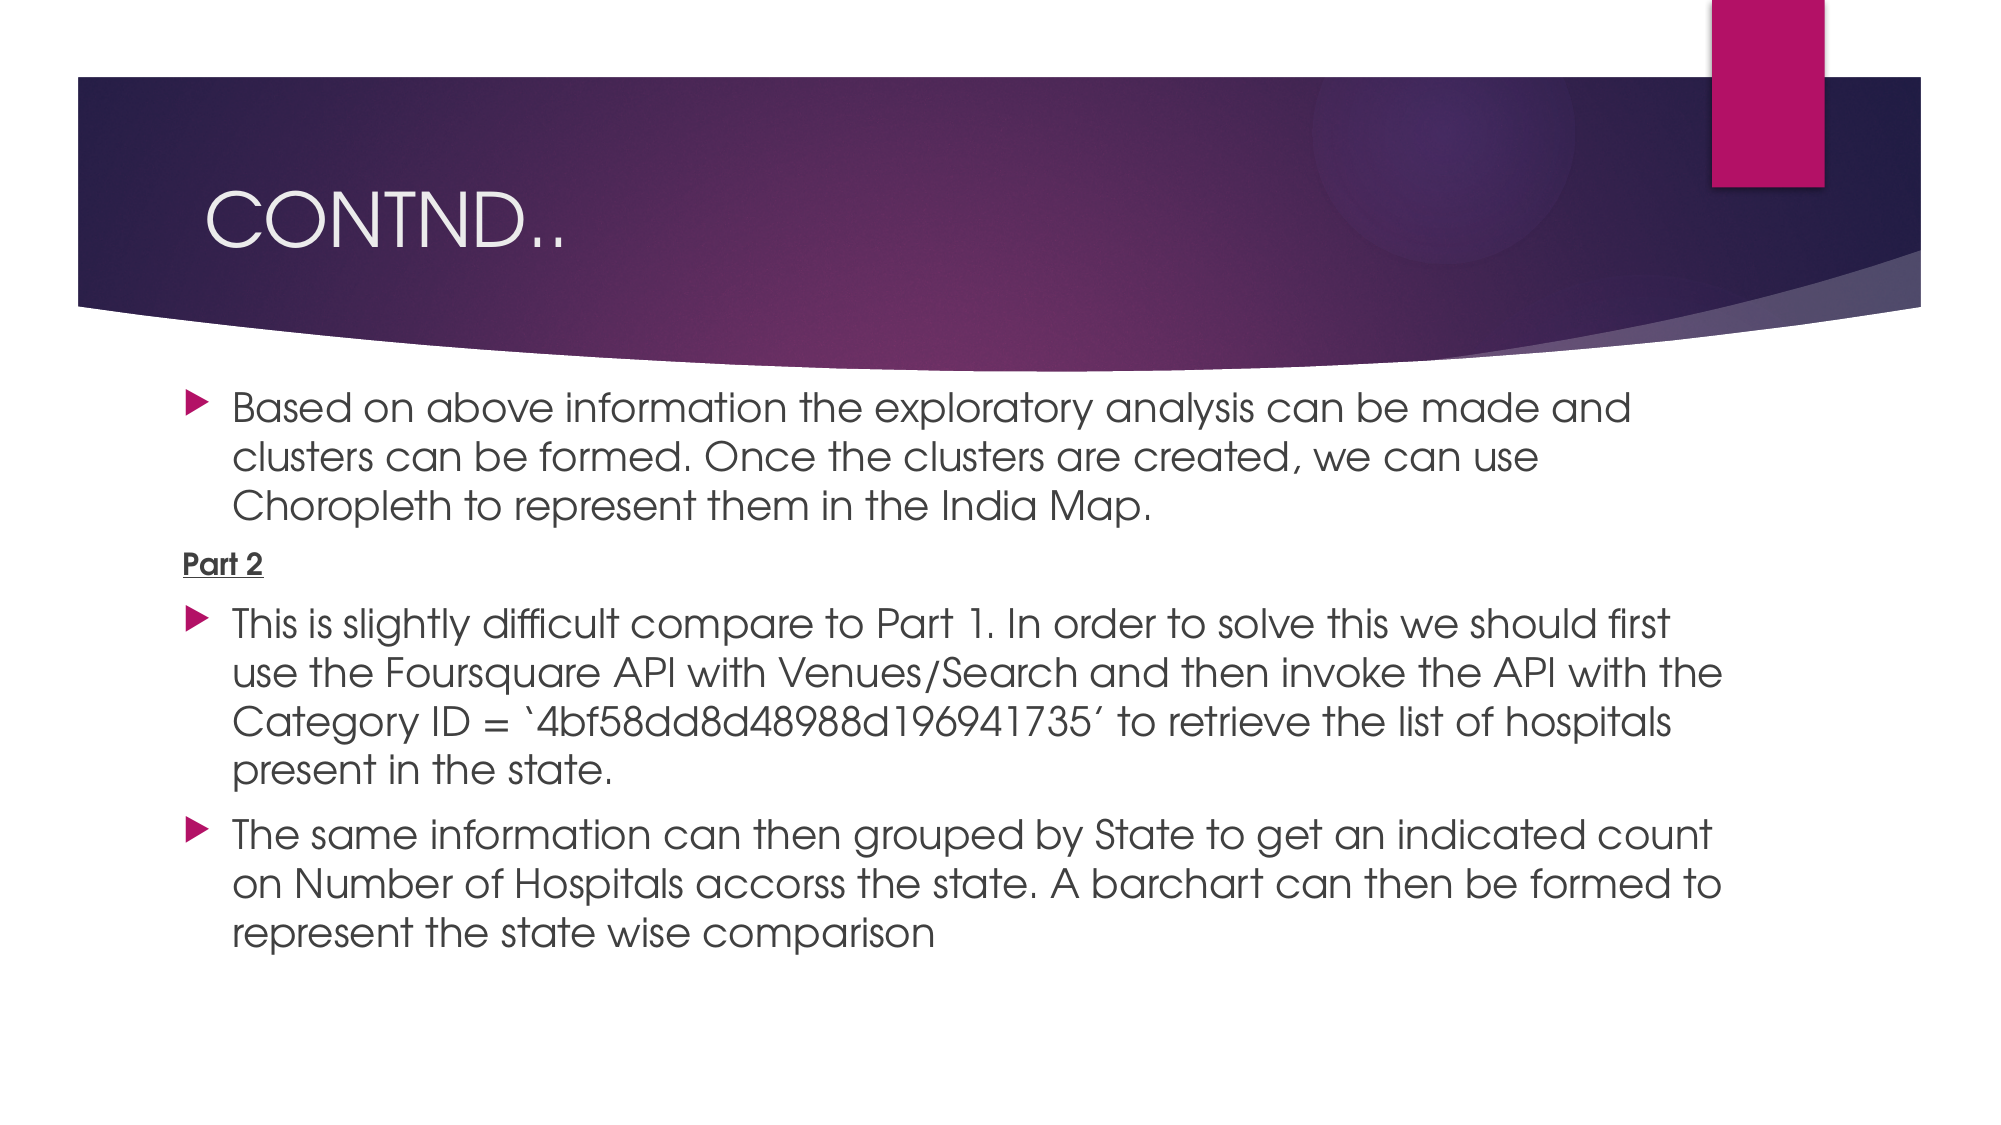

# CONTND..
Based on above information the exploratory analysis can be made and clusters can be formed. Once the clusters are created, we can use Choropleth to represent them in the India Map.
Part 2
This is slightly difficult compare to Part 1. In order to solve this we should first use the Foursquare API with Venues/Search and then invoke the API with the Category ID = ‘4bf58dd8d48988d196941735’ to retrieve the list of hospitals present in the state.
The same information can then grouped by State to get an indicated count on Number of Hospitals accorss the state. A barchart can then be formed to represent the state wise comparison